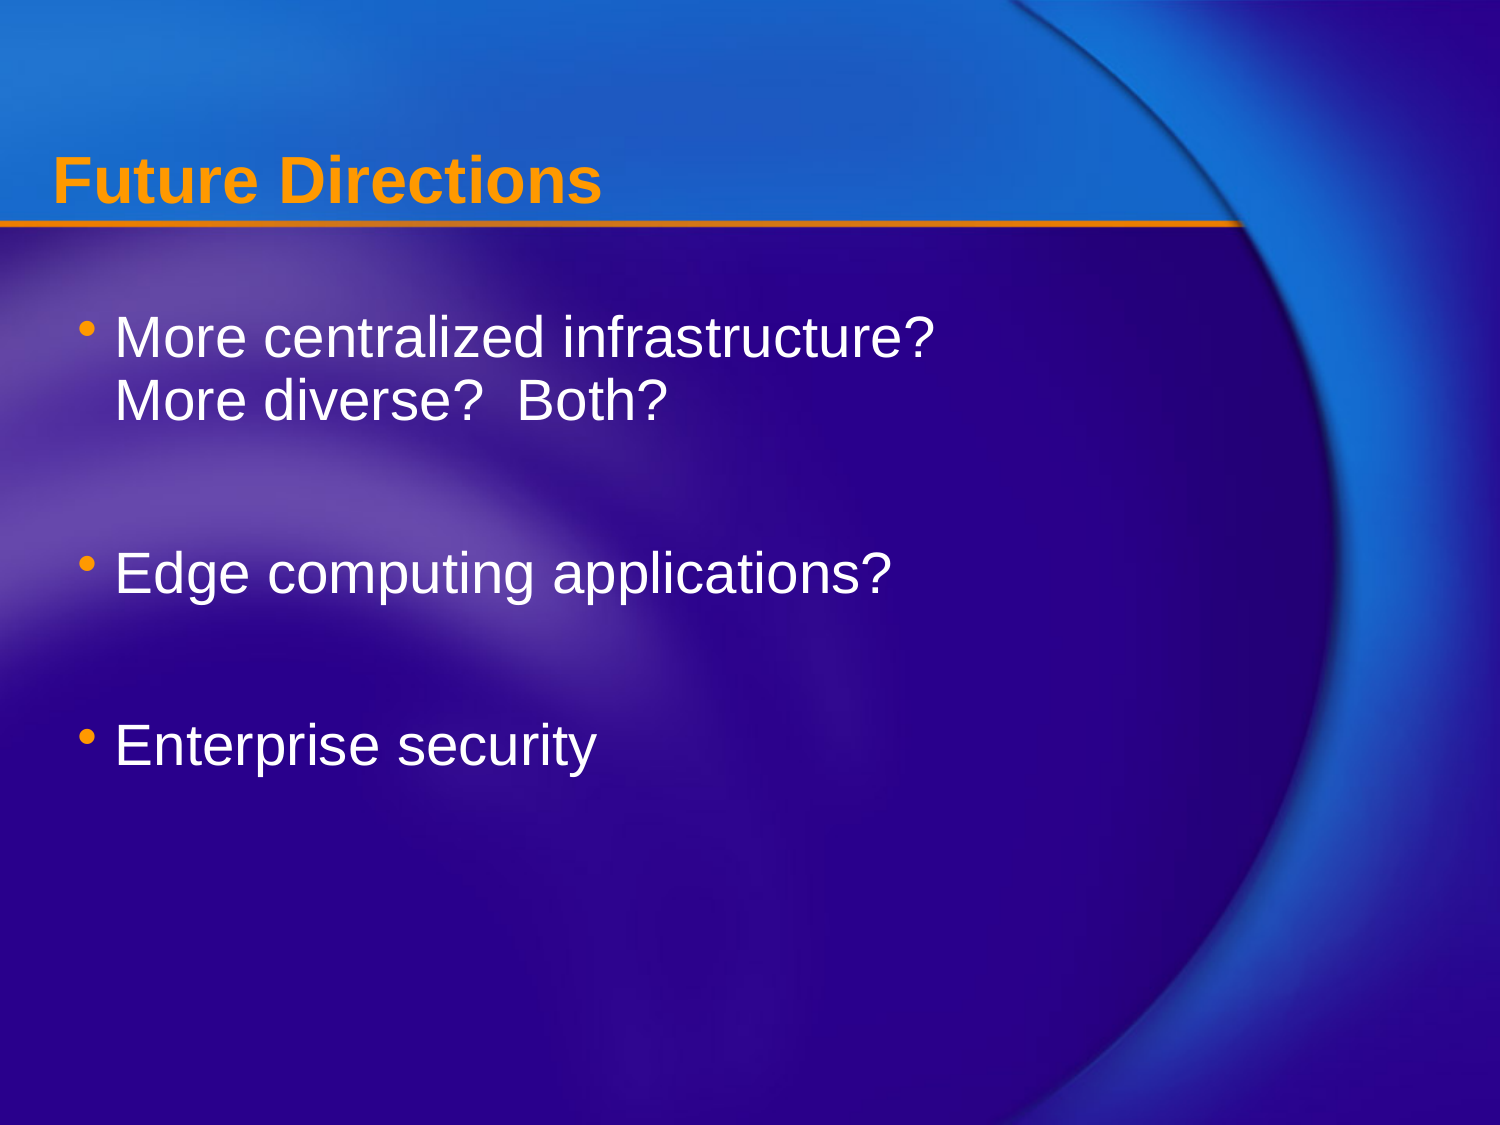

# Future Directions
More centralized infrastructure?  More diverse?  Both?

Edge computing applications?

Enterprise security